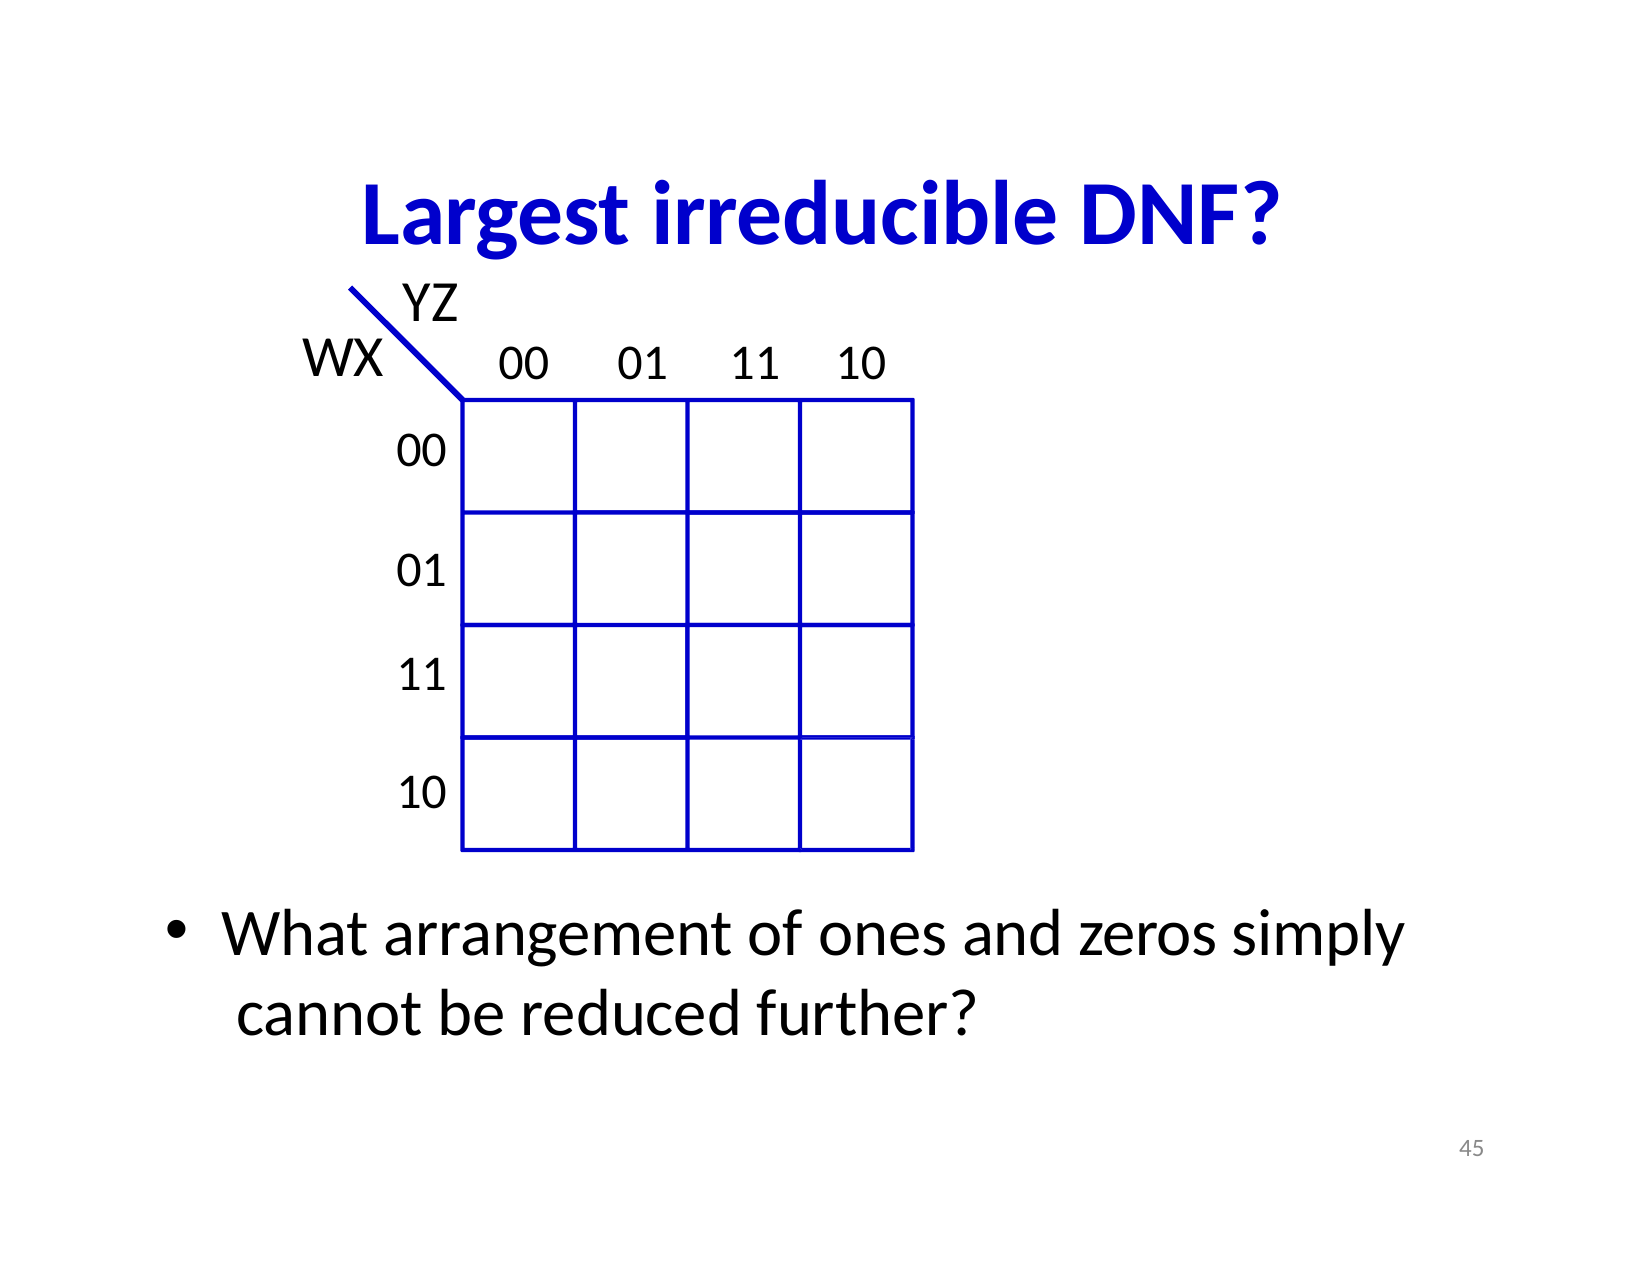

# Largest irreducible DNF?
YZ
WX
00

00	01	11	10

01
11

10

What arrangement of ones and zeros simply  cannot be reduced further?
45